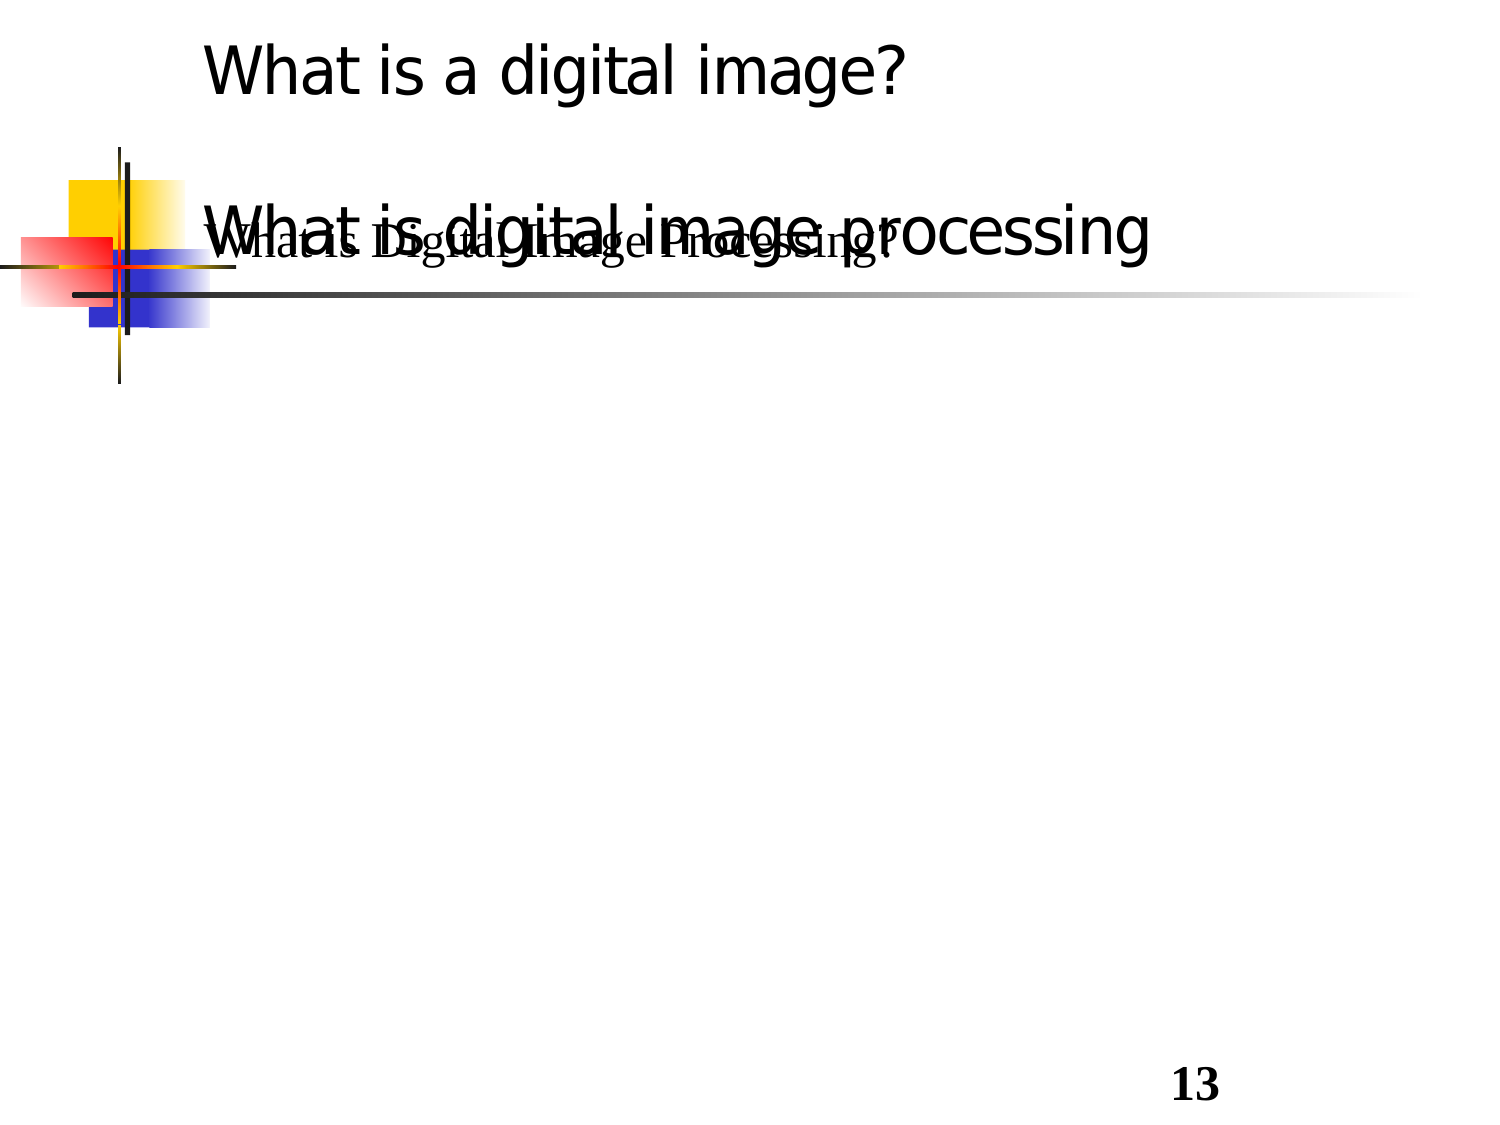

What is Digital Image Processing?
What is an image?

What is a digital image?

What is digital image processing
13